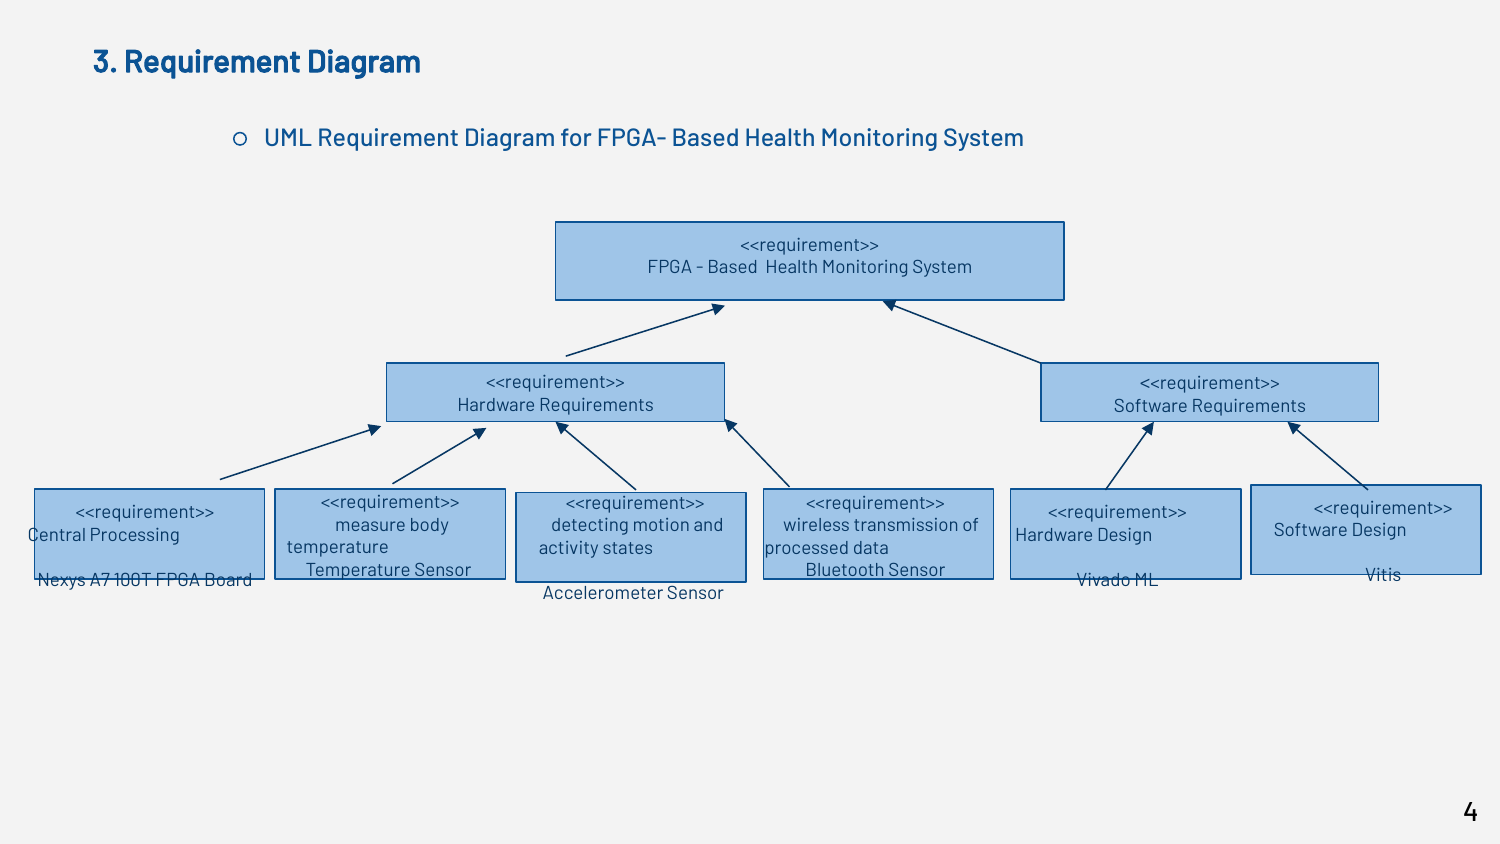

3. Requirement Diagram
UML Requirement Diagram for FPGA- Based Health Monitoring System

<<requirement>>
FPGA - Based  Health Monitoring System

<<requirement>>
Software Requirements
<<requirement>>
Hardware Requirements
<<requirement>>
 measure body temperature
Temperature Sensor
<<requirement>>
 detecting motion and activity states
Accelerometer Sensor
<<requirement>>
   wireless transmission of processed data
Bluetooth Sensor
<<requirement>>
Software Design
Vitis
<<requirement>>
Central Processing
Nexys A7 100T FPGA Board

<<requirement>>
Hardware Design
Vivado ML

4